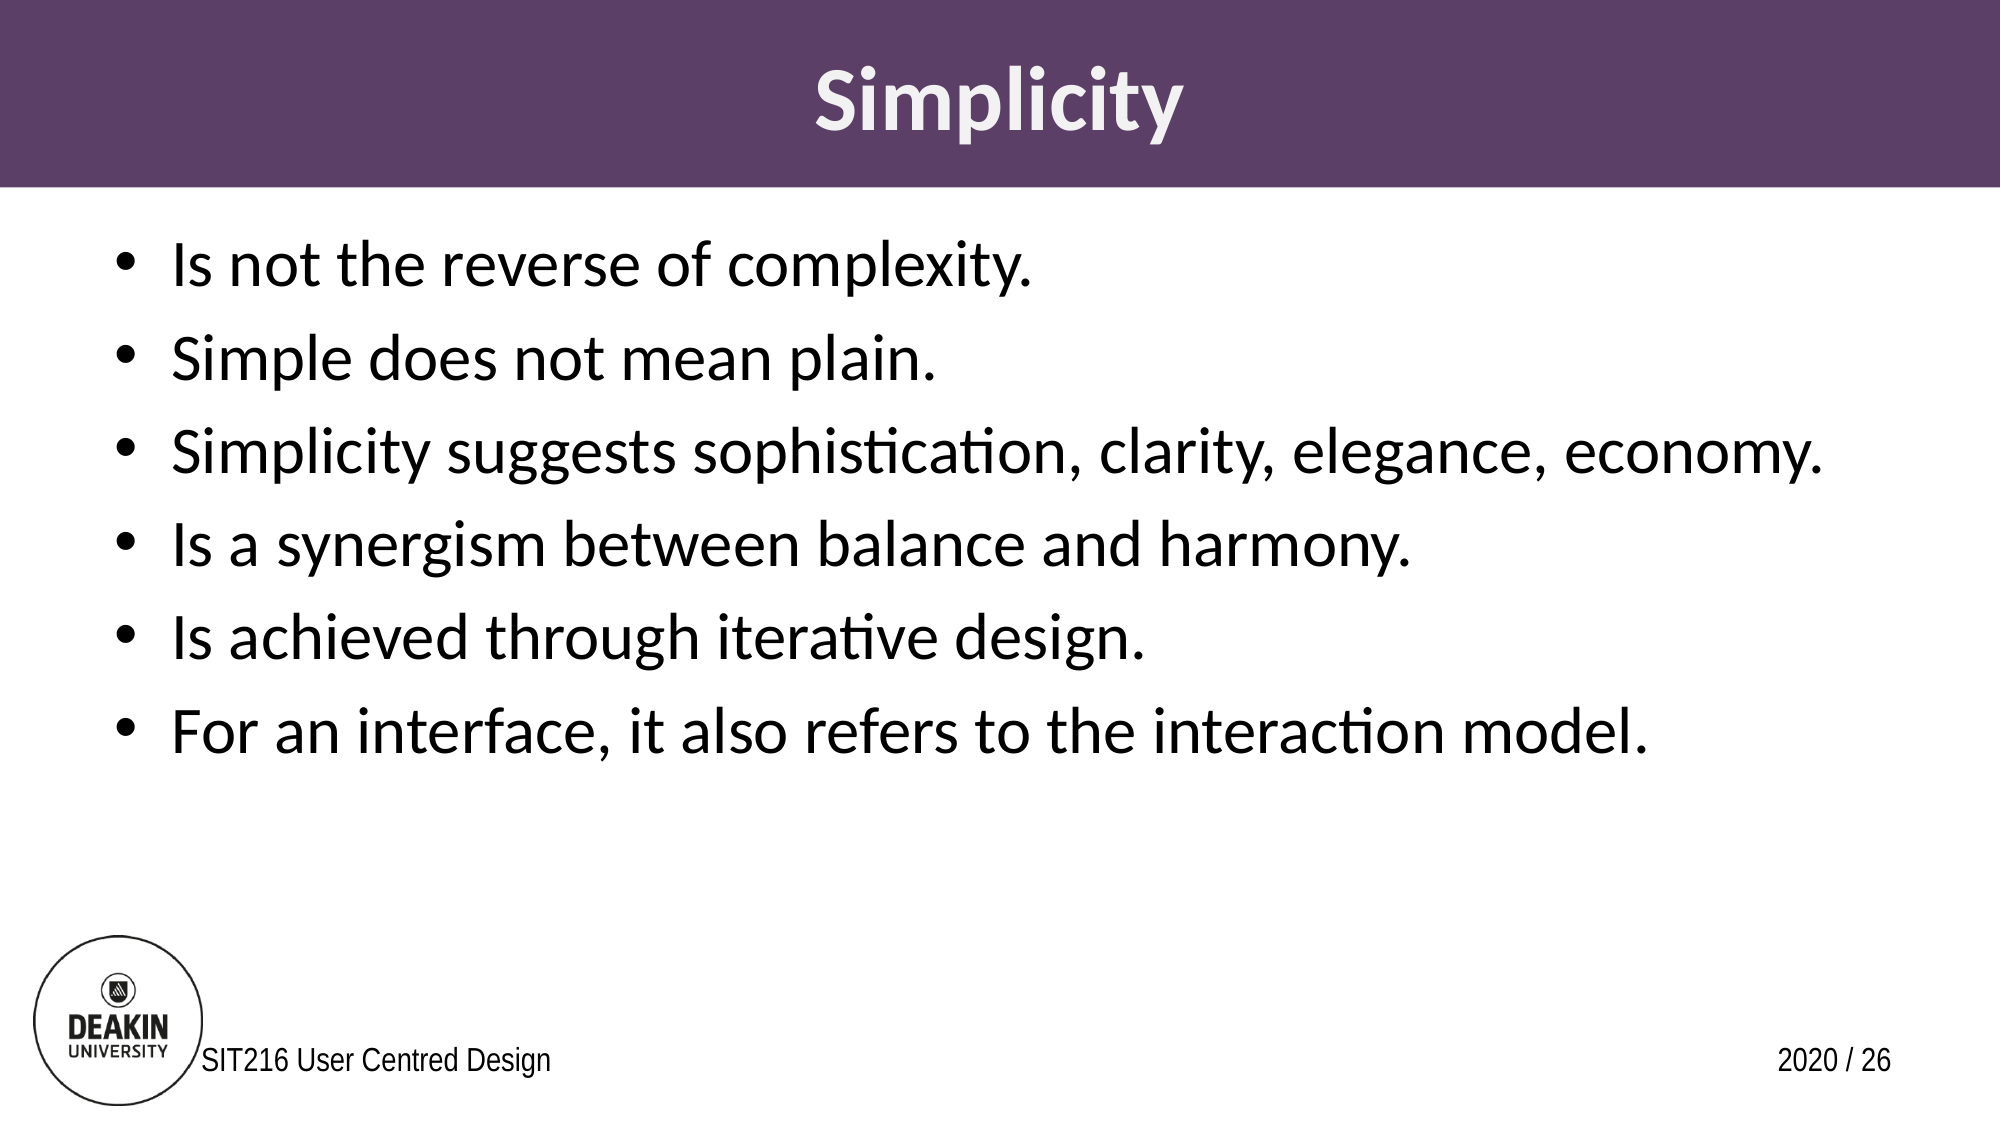

# Simplicity
Is not the reverse of complexity.
Simple does not mean plain.
Simplicity suggests sophistication, clarity, elegance, economy.
Is a synergism between balance and harmony.
Is achieved through iterative design.
For an interface, it also refers to the interaction model.